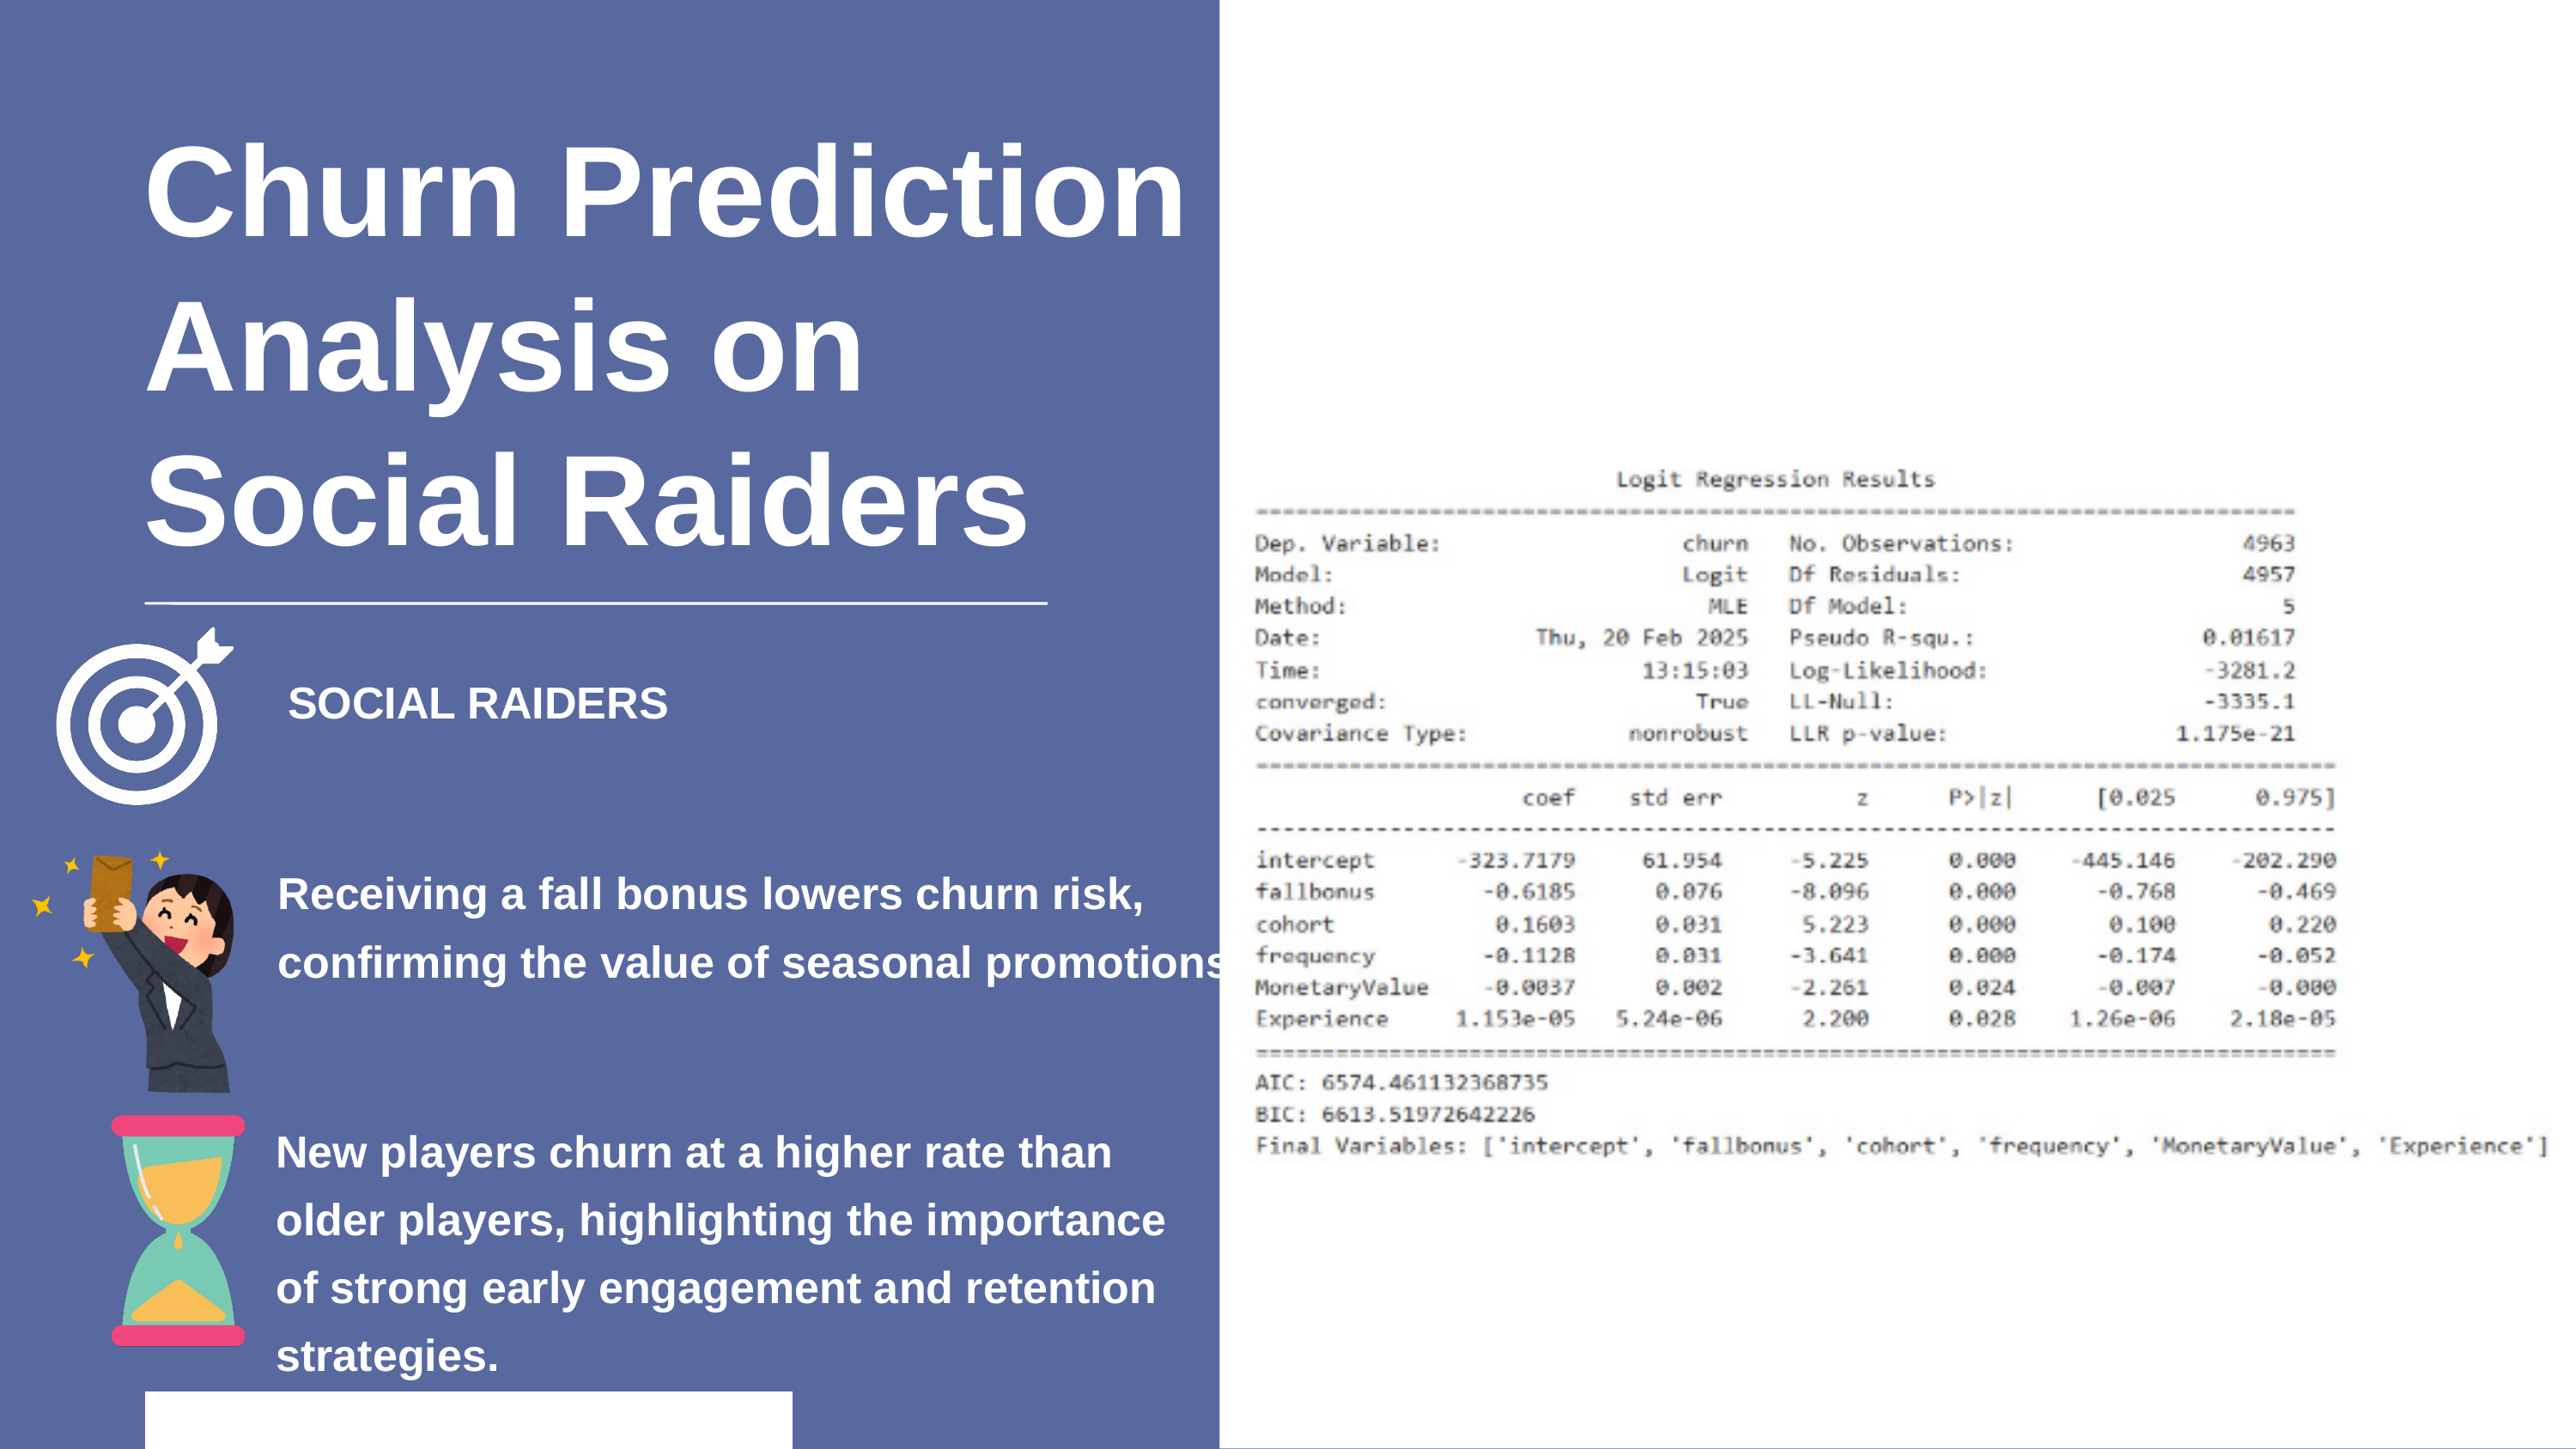

Churn Prediction Analysis on Social Raiders

SOCIAL RAIDERS

Receiving a fall bonus lowers churn risk, confirming the value of seasonal promotions

New players churn at a higher rate than older players, highlighting the importance of strong early engagement and retention strategies.